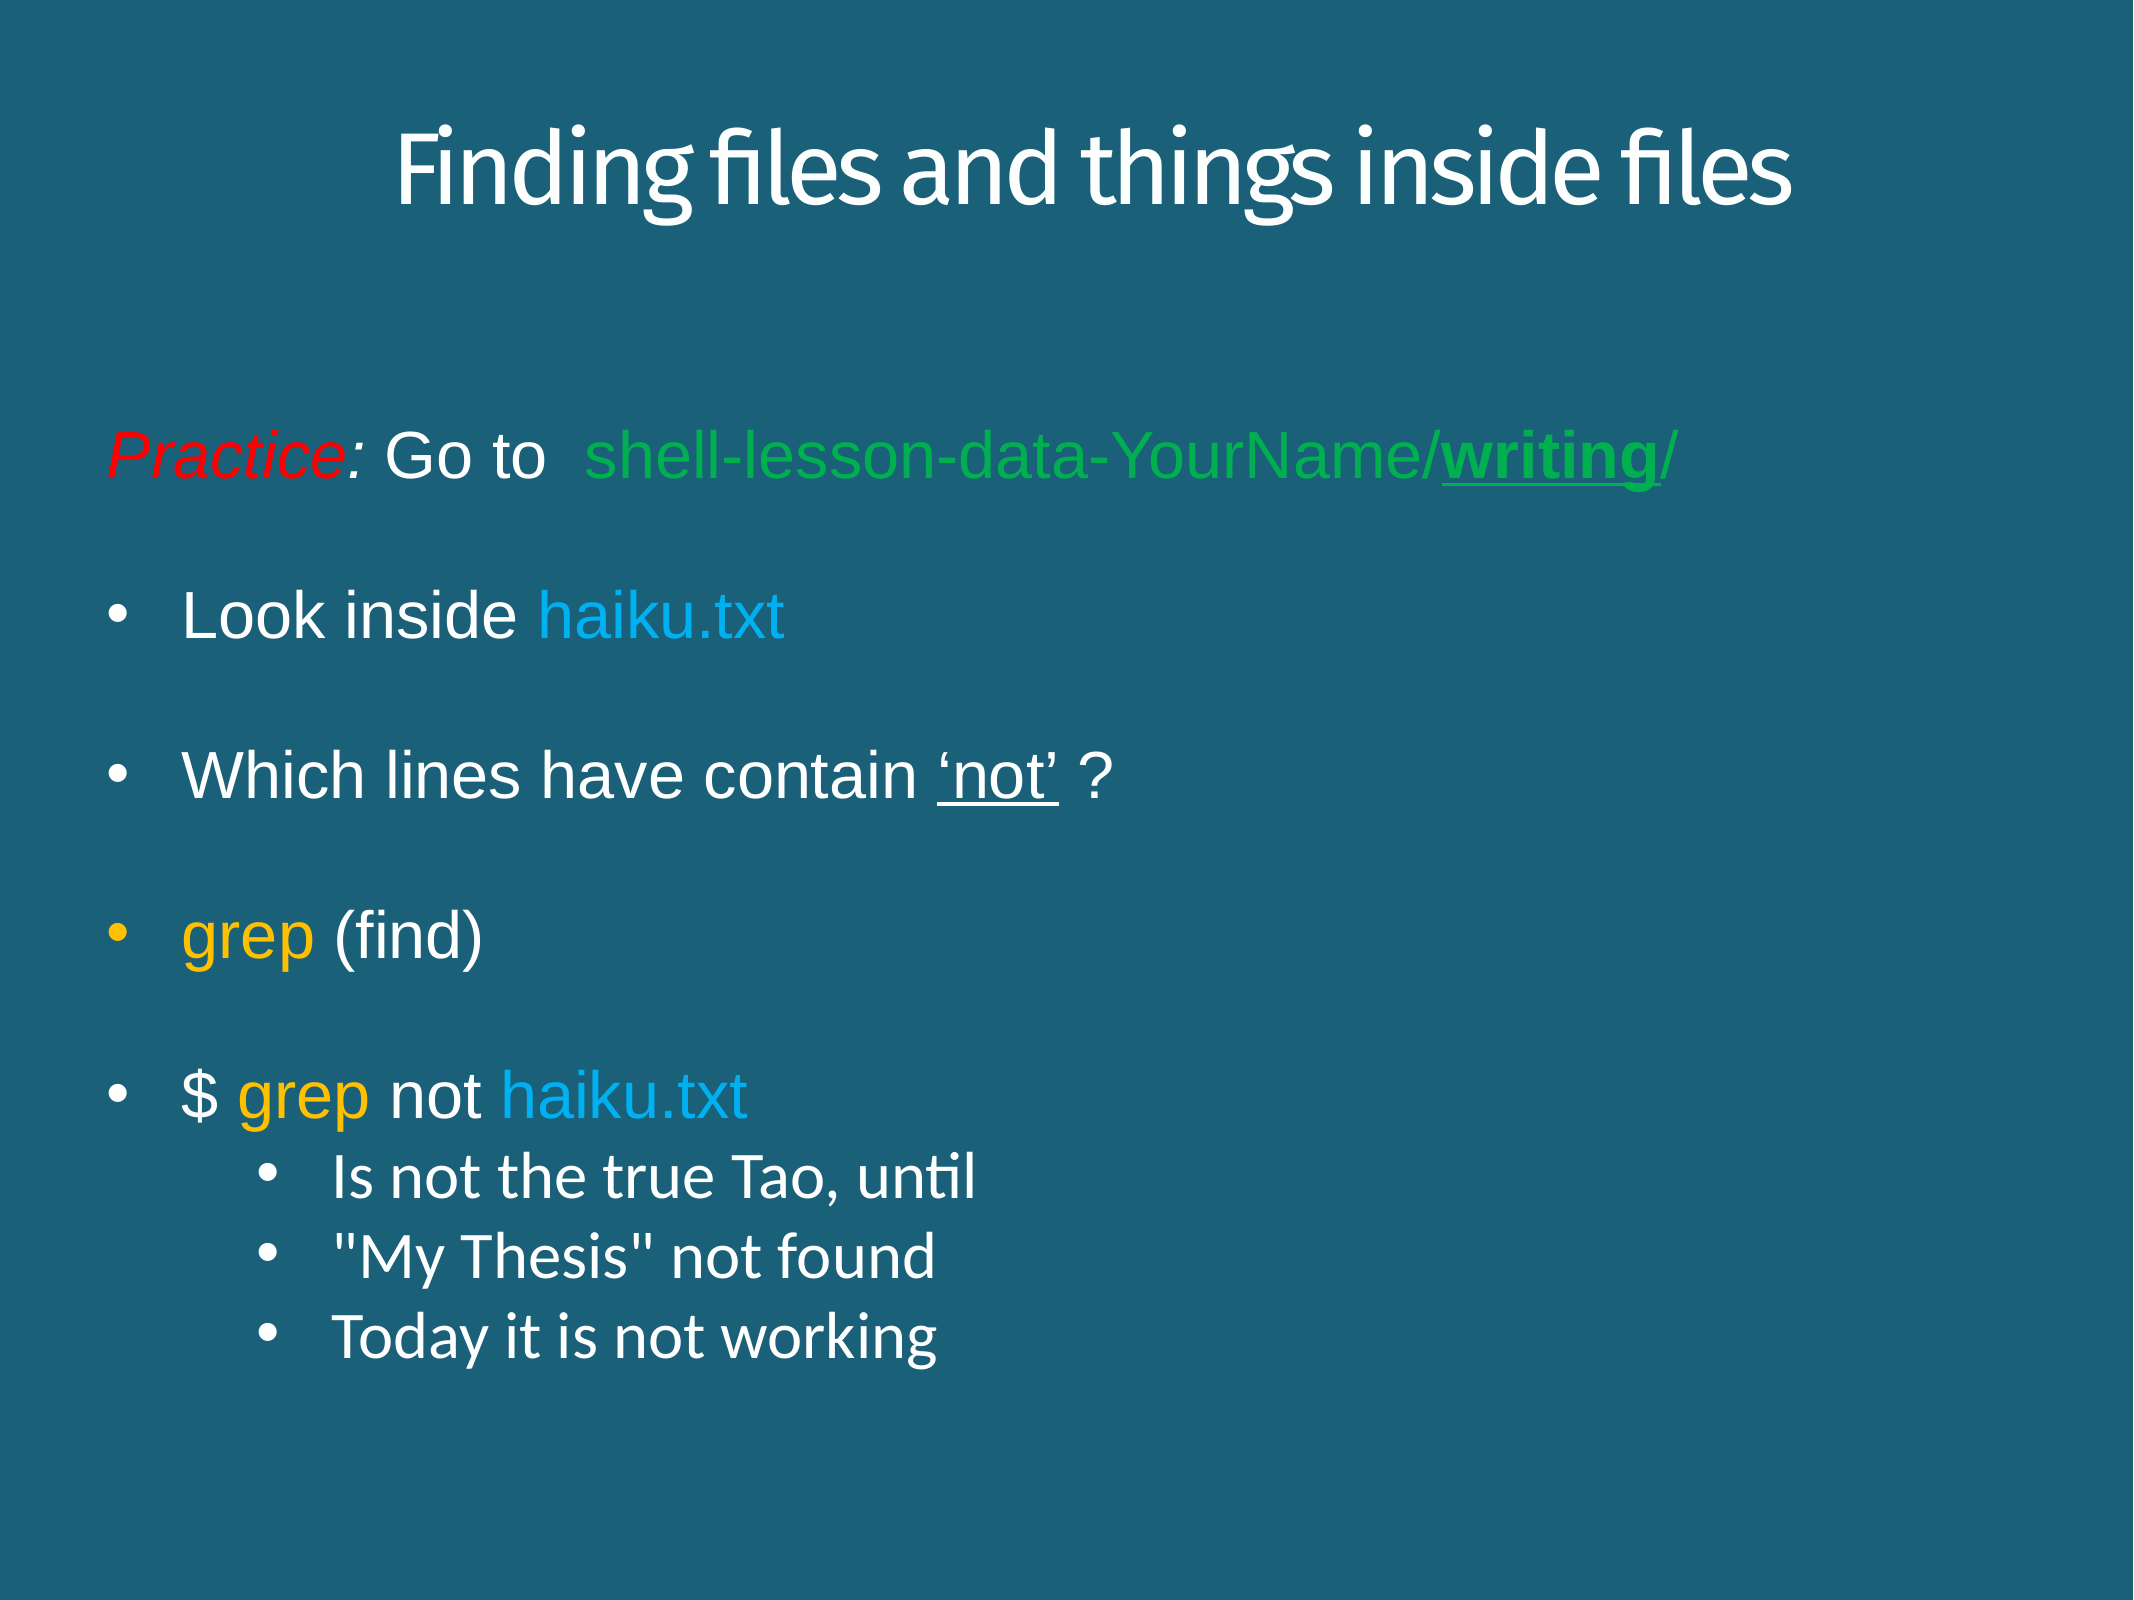

Finding files and things inside files

Practice: Go to  shell-lesson-data-YourName/writing/

Look inside haiku.txt

Which lines have contain ‘not’ ?

grep (find)

$ grep not haiku.txt
Is not the true Tao, until
"My Thesis" not found
Today it is not working